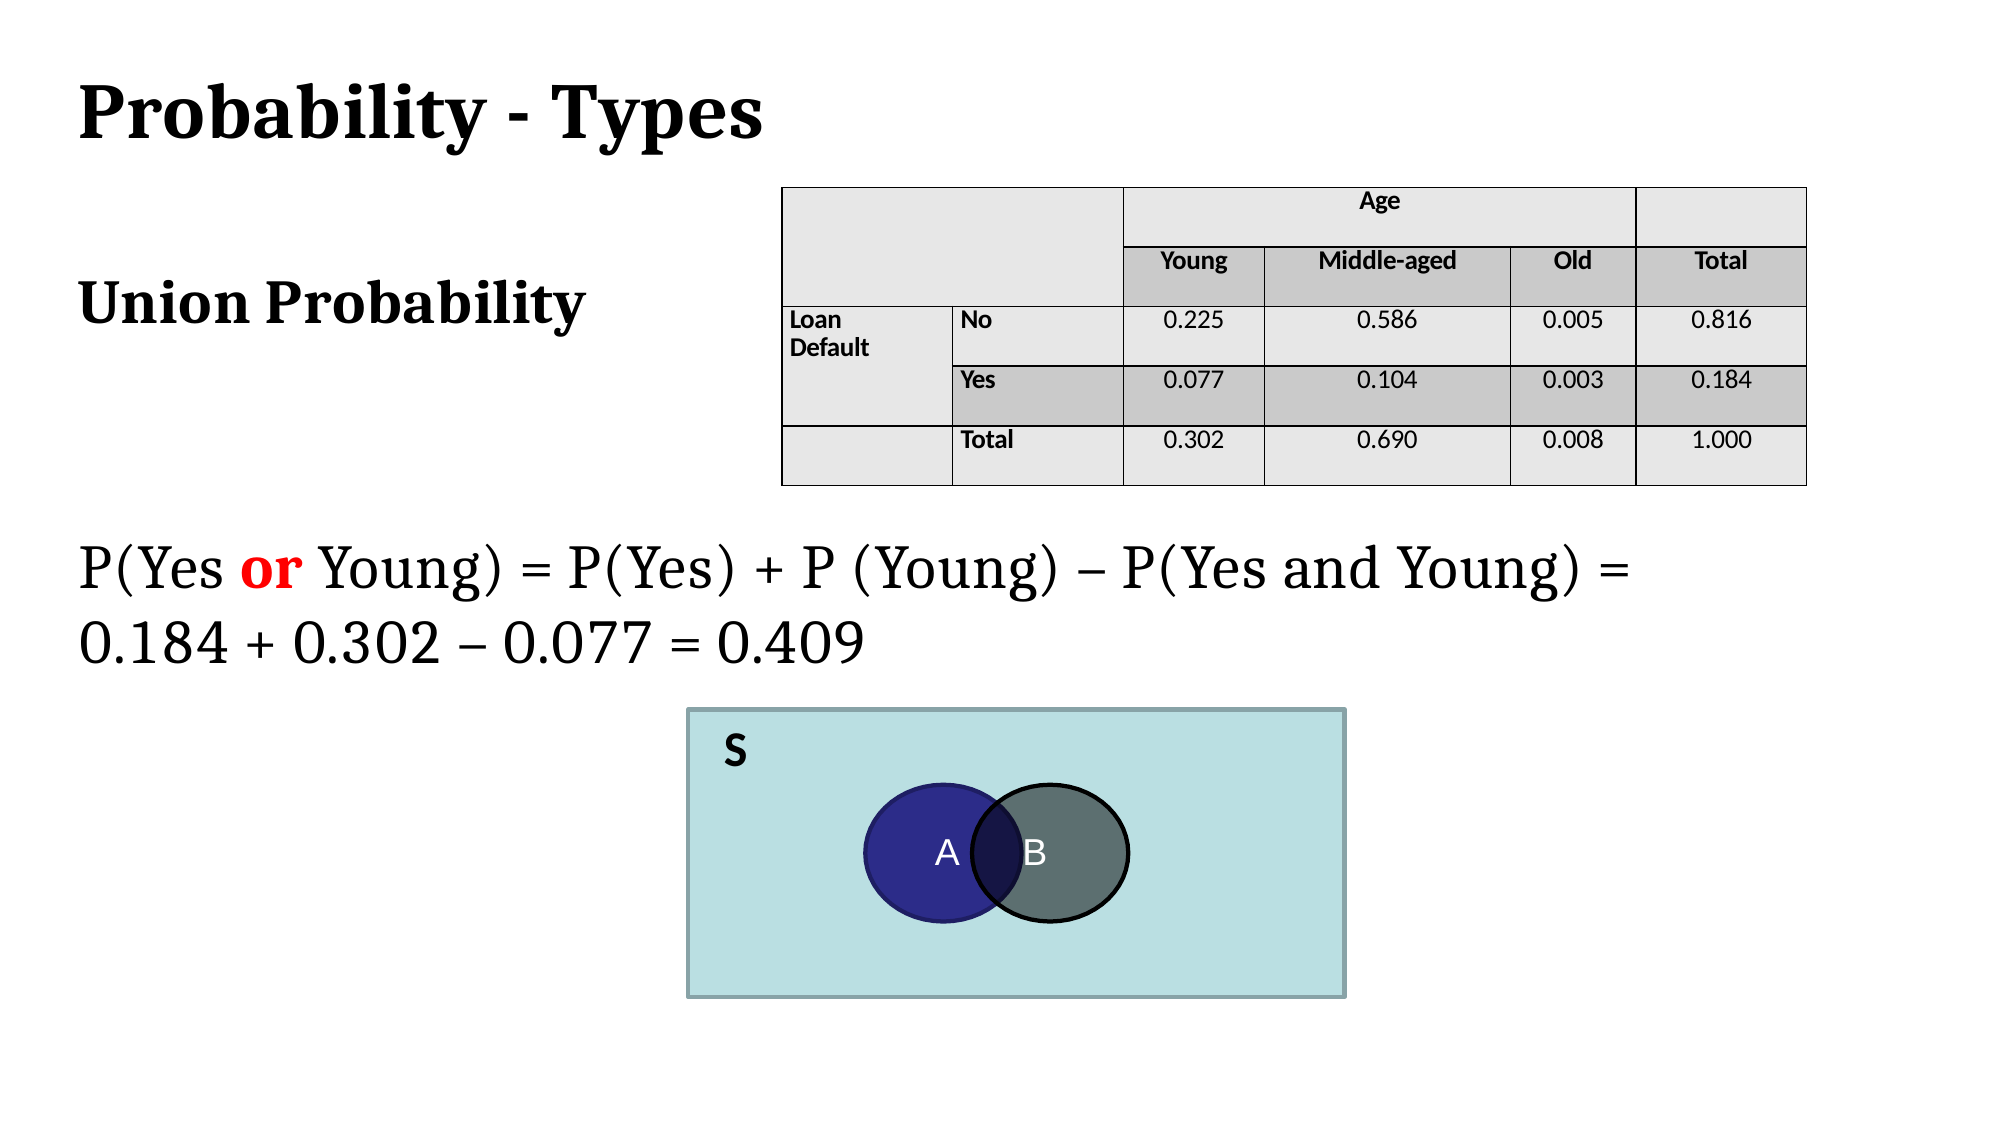

Probability - Types
|  |  | Age |  |  |  |
| --- | --- | --- | --- | --- | --- |
|  |  | Young | Middle-aged | Old | Total |
| Loan Default | No | 0.225 | 0.586 | 0.005 | 0.816 |
|  | Yes | 0.077 | 0.104 | 0.003 | 0.184 |
|  | Total | 0.302 | 0.690 | 0.008 | 1.000 |
Union Probability
P(Yes or Young) = P(Yes) + P (Young) – P(Yes and Young) =
0.184 + 0.302 – 0.077 = 0.409

A	B
S